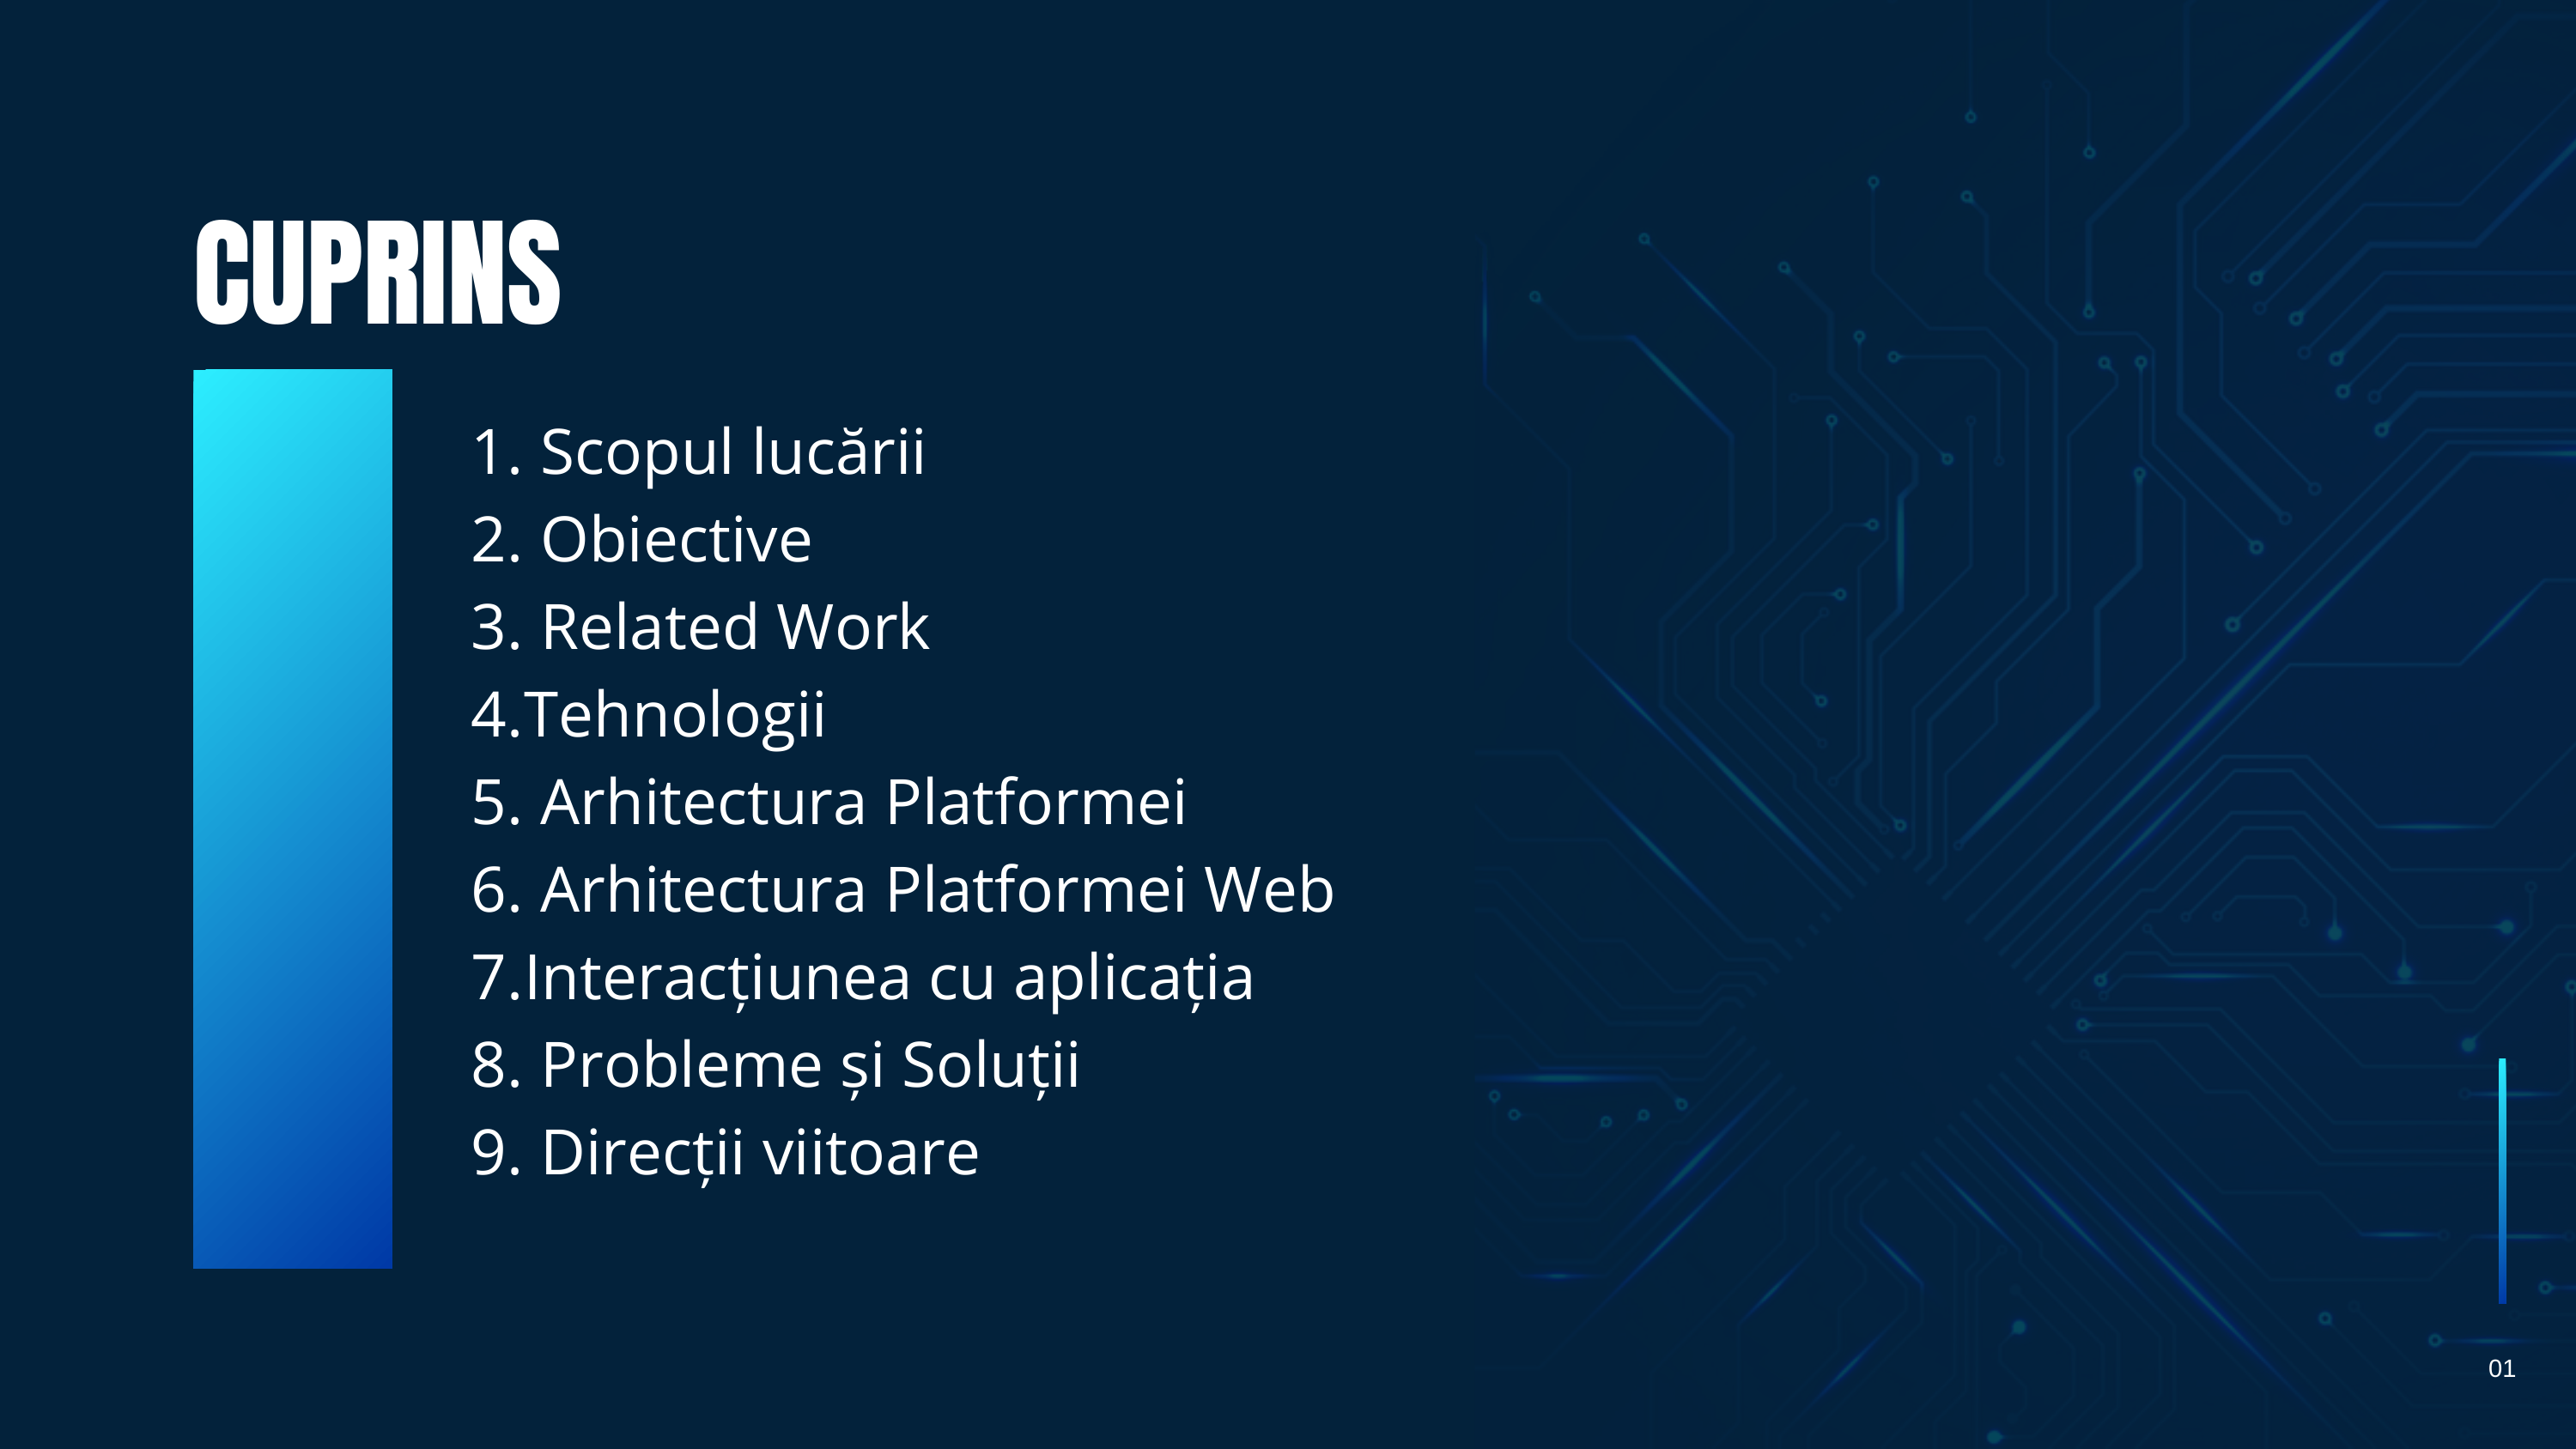

CUPRINS

 Scopul lucării
 Obiective
 Related Work
Tehnologii
 Arhitectura Platformei
 Arhitectura Platformei Web
Interacțiunea cu aplicația
 Probleme și Soluții
 Direcții viitoare

01